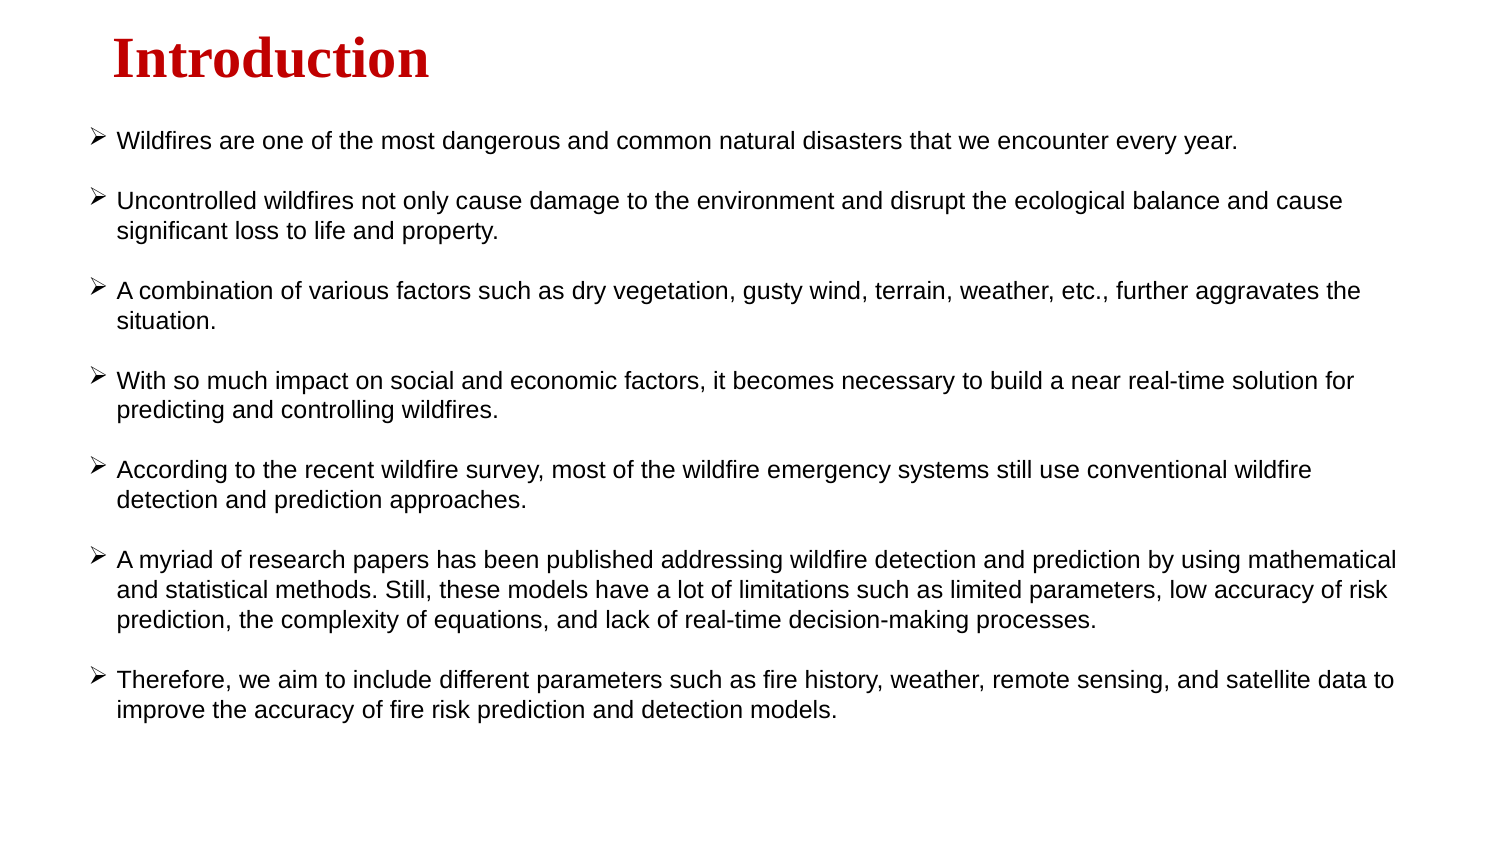

# Introduction
Wildfires are one of the most dangerous and common natural disasters that we encounter every year.

Uncontrolled wildfires not only cause damage to the environment and disrupt the ecological balance and cause significant loss to life and property.

A combination of various factors such as dry vegetation, gusty wind, terrain, weather, etc., further aggravates the situation.

With so much impact on social and economic factors, it becomes necessary to build a near real-time solution for predicting and controlling wildfires.

According to the recent wildfire survey, most of the wildfire emergency systems still use conventional wildfire detection and prediction approaches.

A myriad of research papers has been published addressing wildfire detection and prediction by using mathematical and statistical methods. Still, these models have a lot of limitations such as limited parameters, low accuracy of risk prediction, the complexity of equations, and lack of real-time decision-making processes.

Therefore, we aim to include different parameters such as fire history, weather, remote sensing, and satellite data to improve the accuracy of fire risk prediction and detection models.